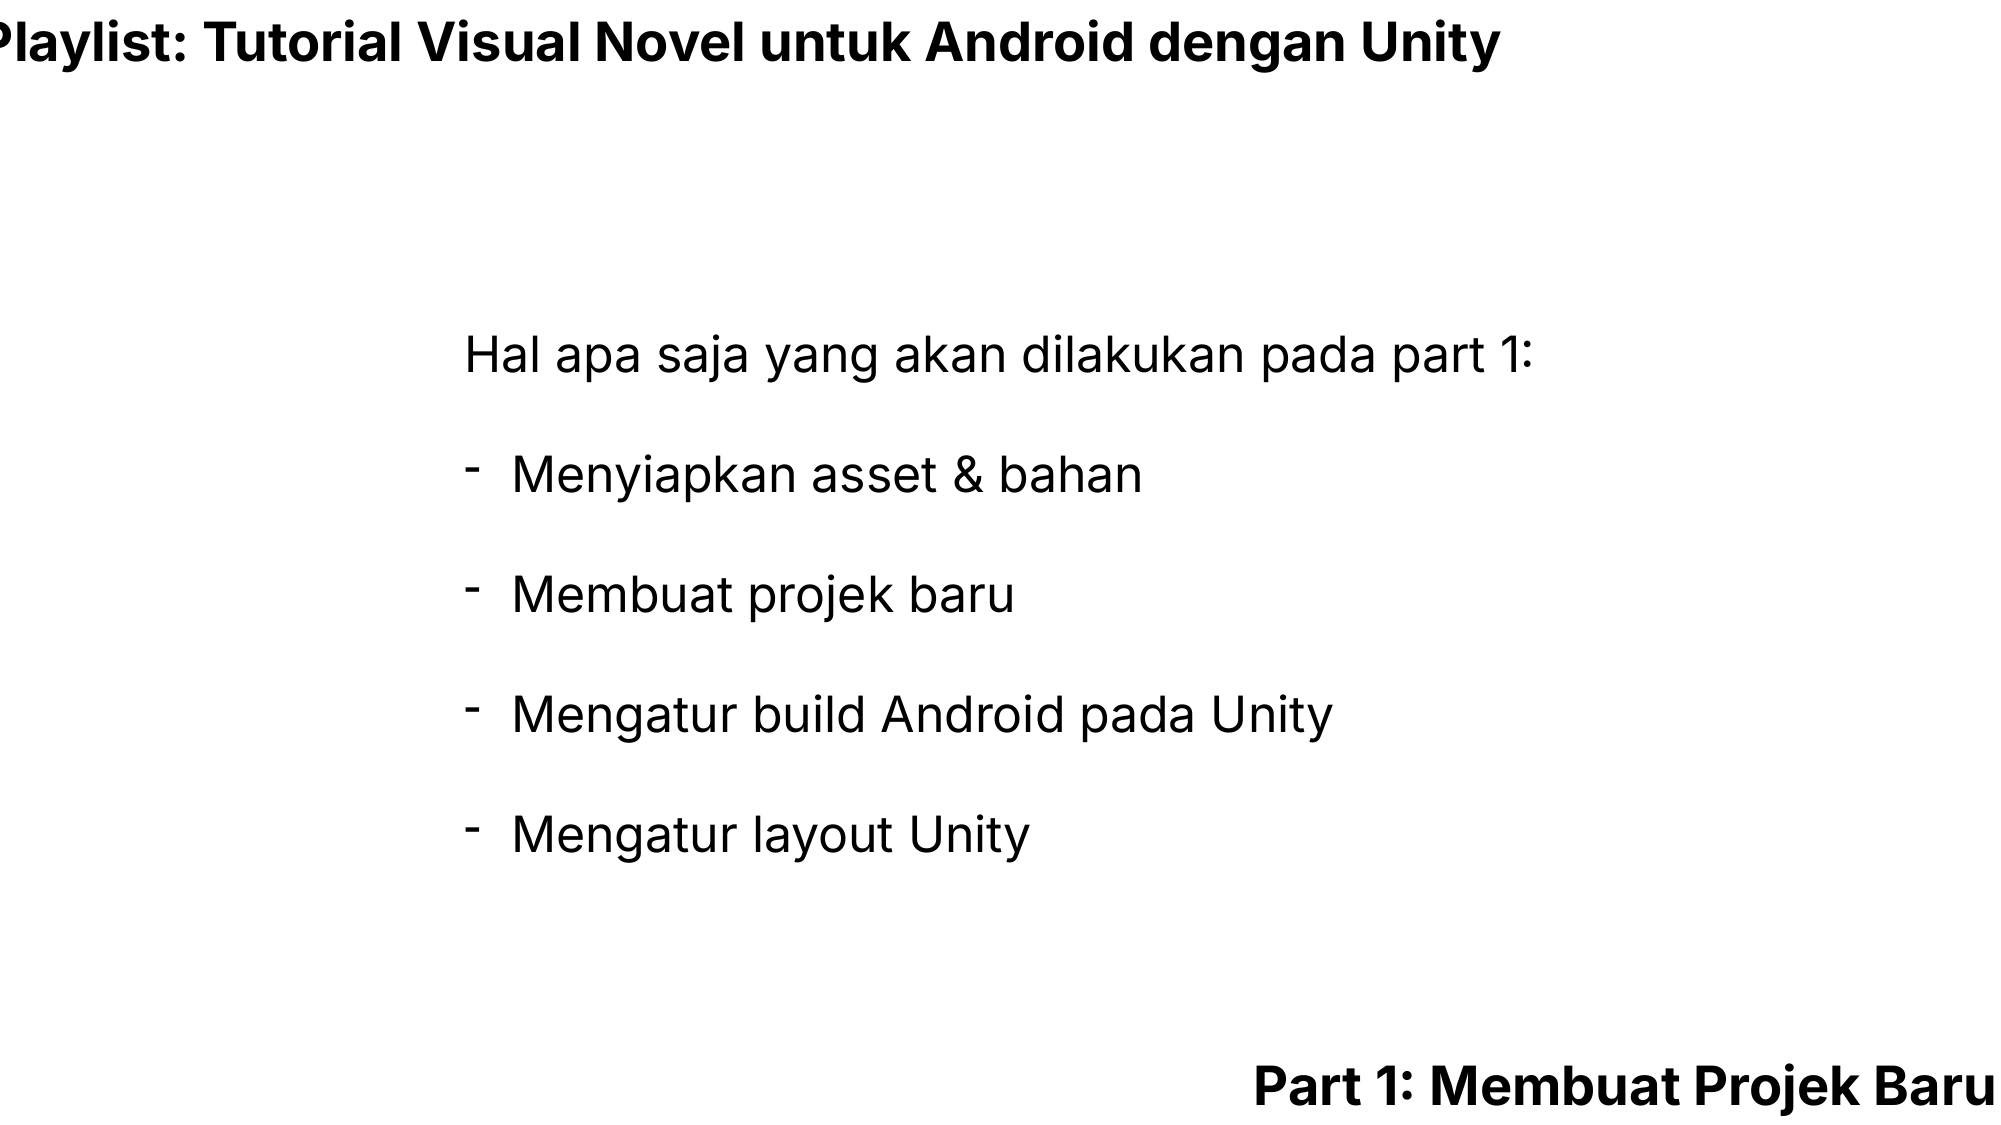

Playlist: Tutorial Visual Novel untuk Android dengan Unity
Hal apa saja yang akan dilakukan pada part 1:
Menyiapkan asset & bahan
Membuat projek baru
Mengatur build Android pada Unity
Mengatur layout Unity
Part 1: Membuat Projek Baru